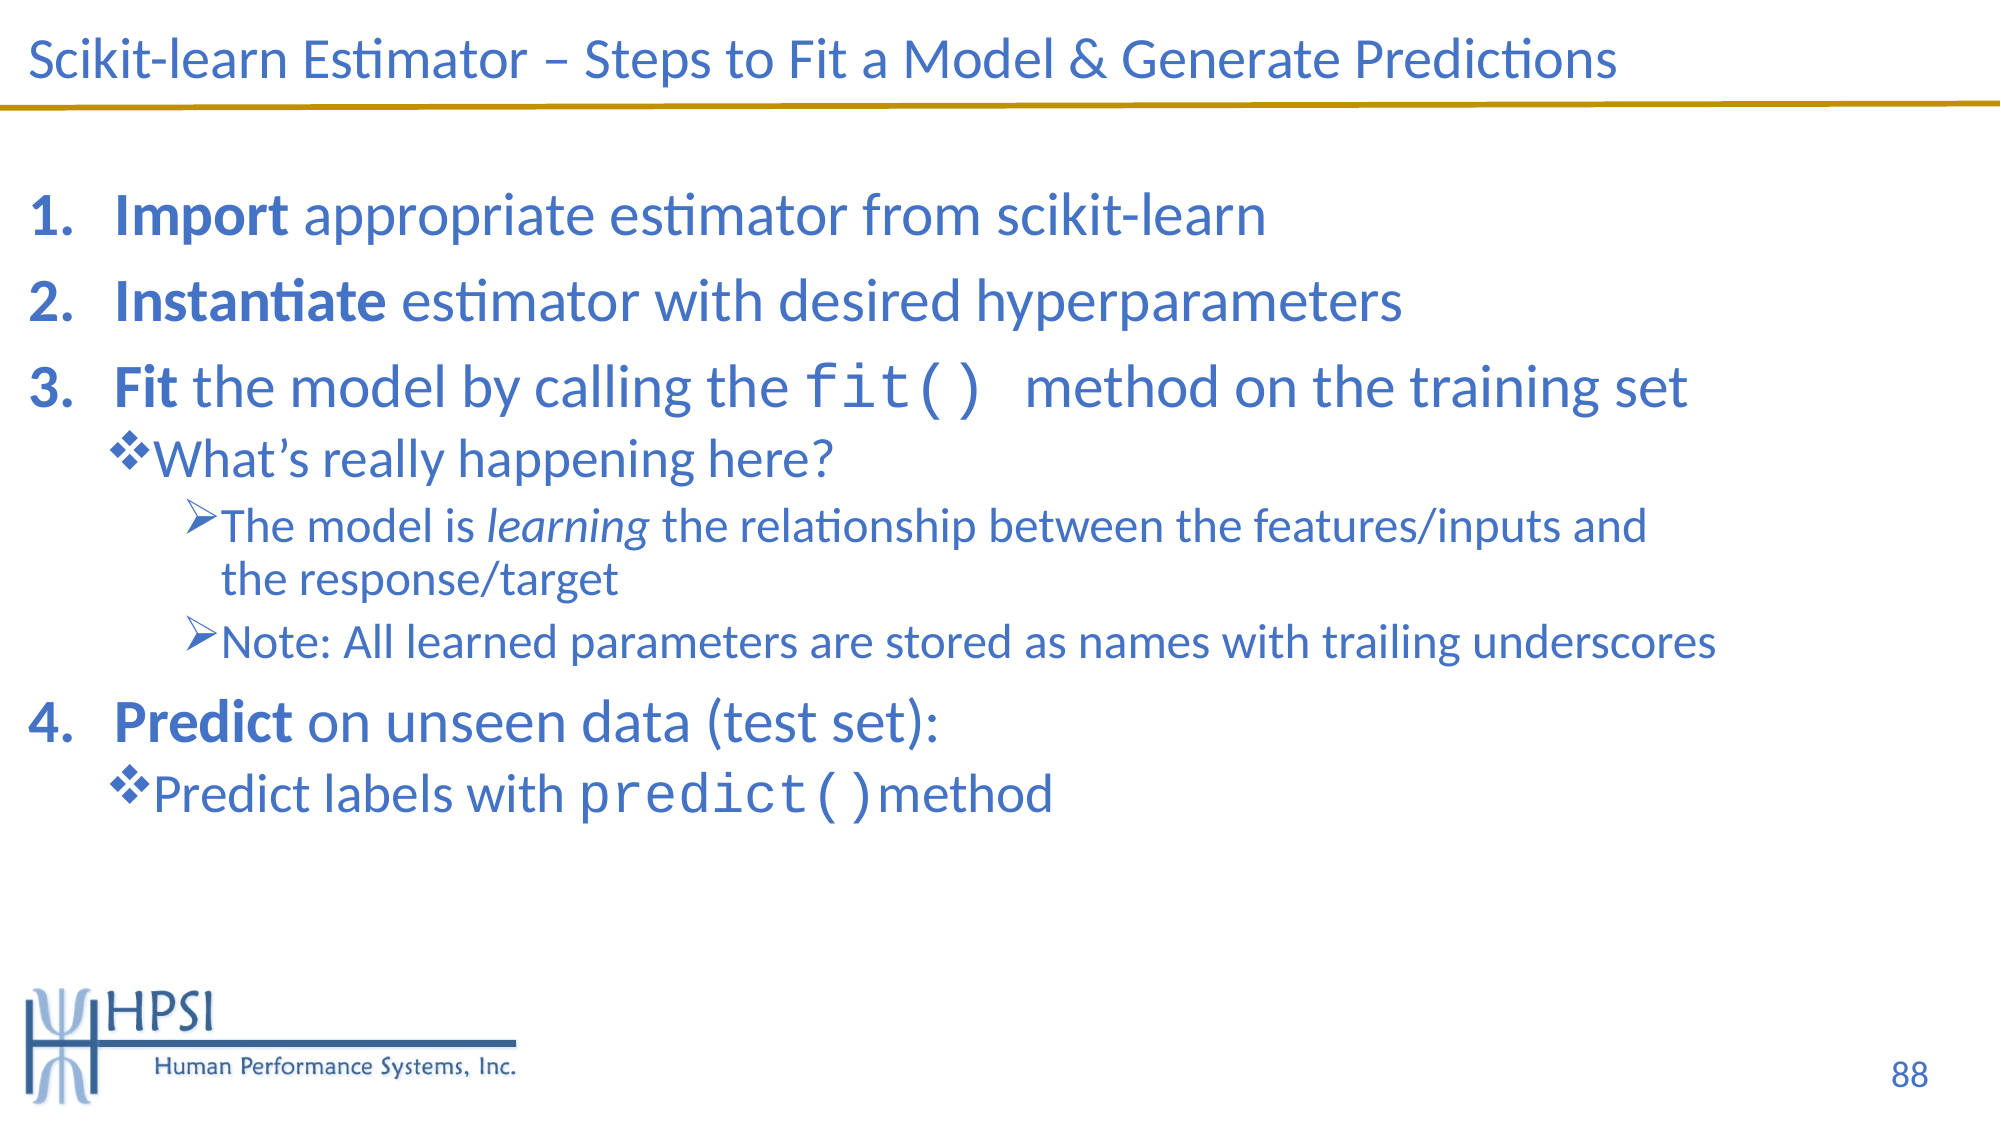

# Scikit-learn Estimator – Steps to Fit a Model & Generate Predictions
Import appropriate estimator from scikit-learn
Instantiate estimator with desired hyperparameters
Fit the model by calling the fit() method on the training set
What’s really happening here?
The model is learning the relationship between the features/inputs and the response/target
Note: All learned parameters are stored as names with trailing underscores
Predict on unseen data (test set):
Predict labels with predict()method
88